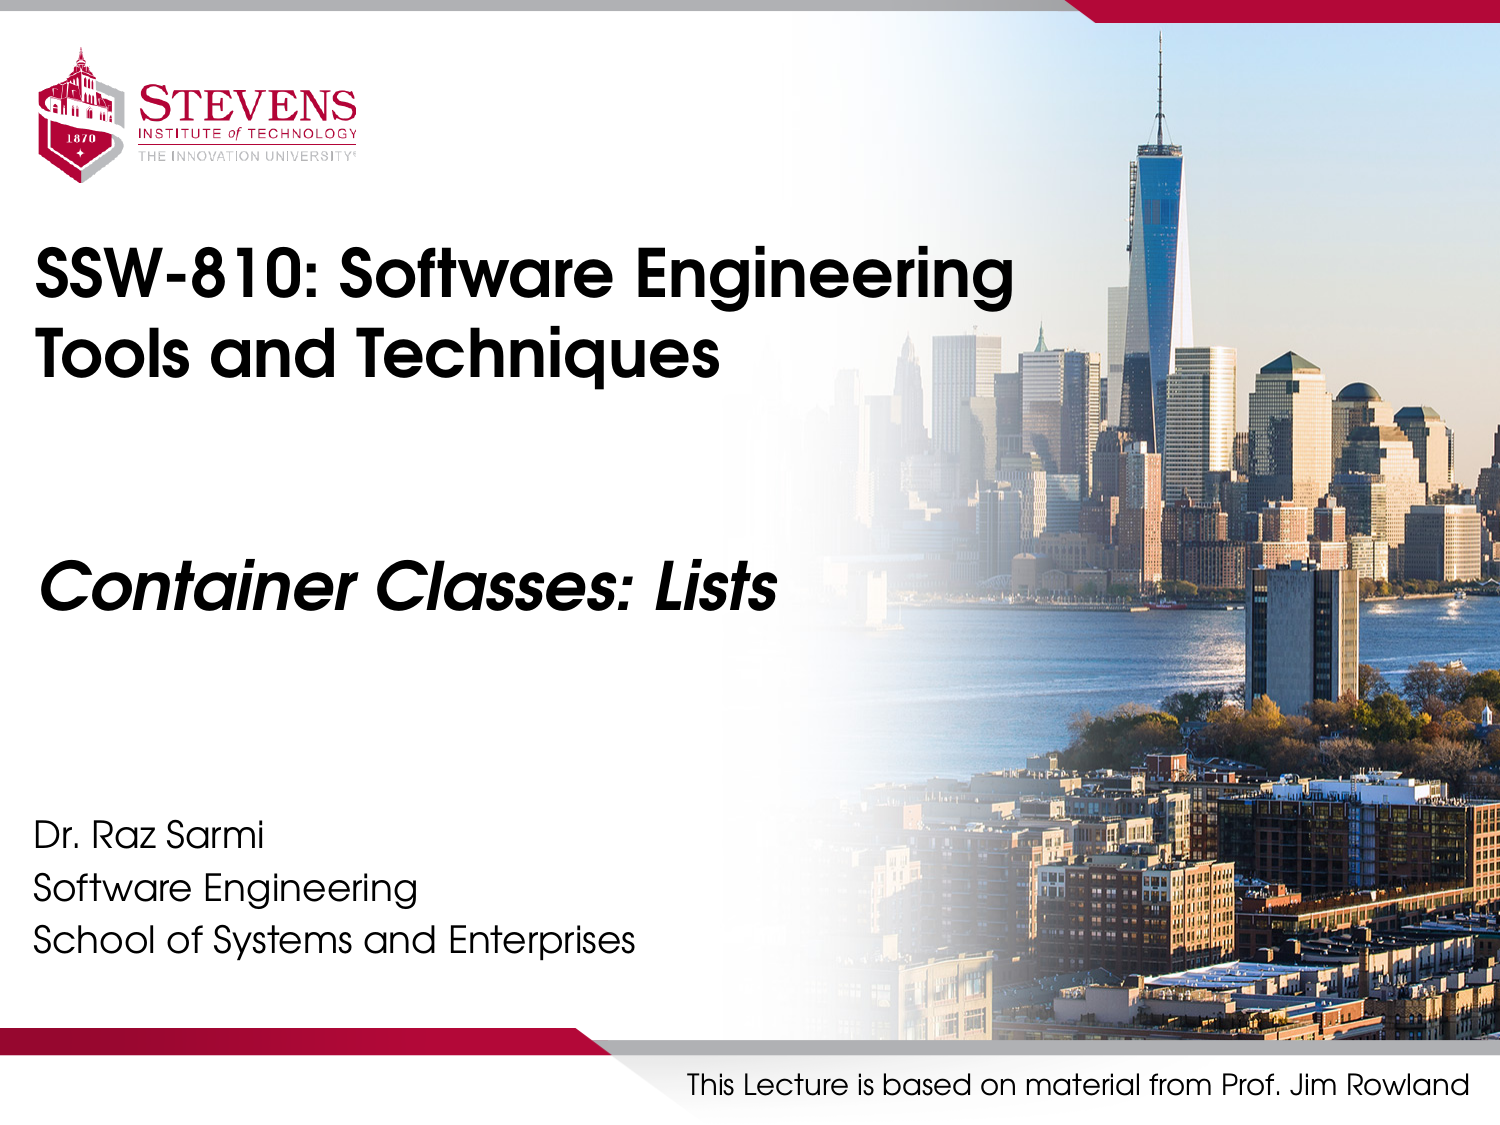

SSW-810: Software Engineering Tools and Techniques

Container Classes: Lists
Dr. Raz Sarmi
Software Engineering
School of Systems and Enterprises
This Lecture is based on material from Prof. Jim Rowland